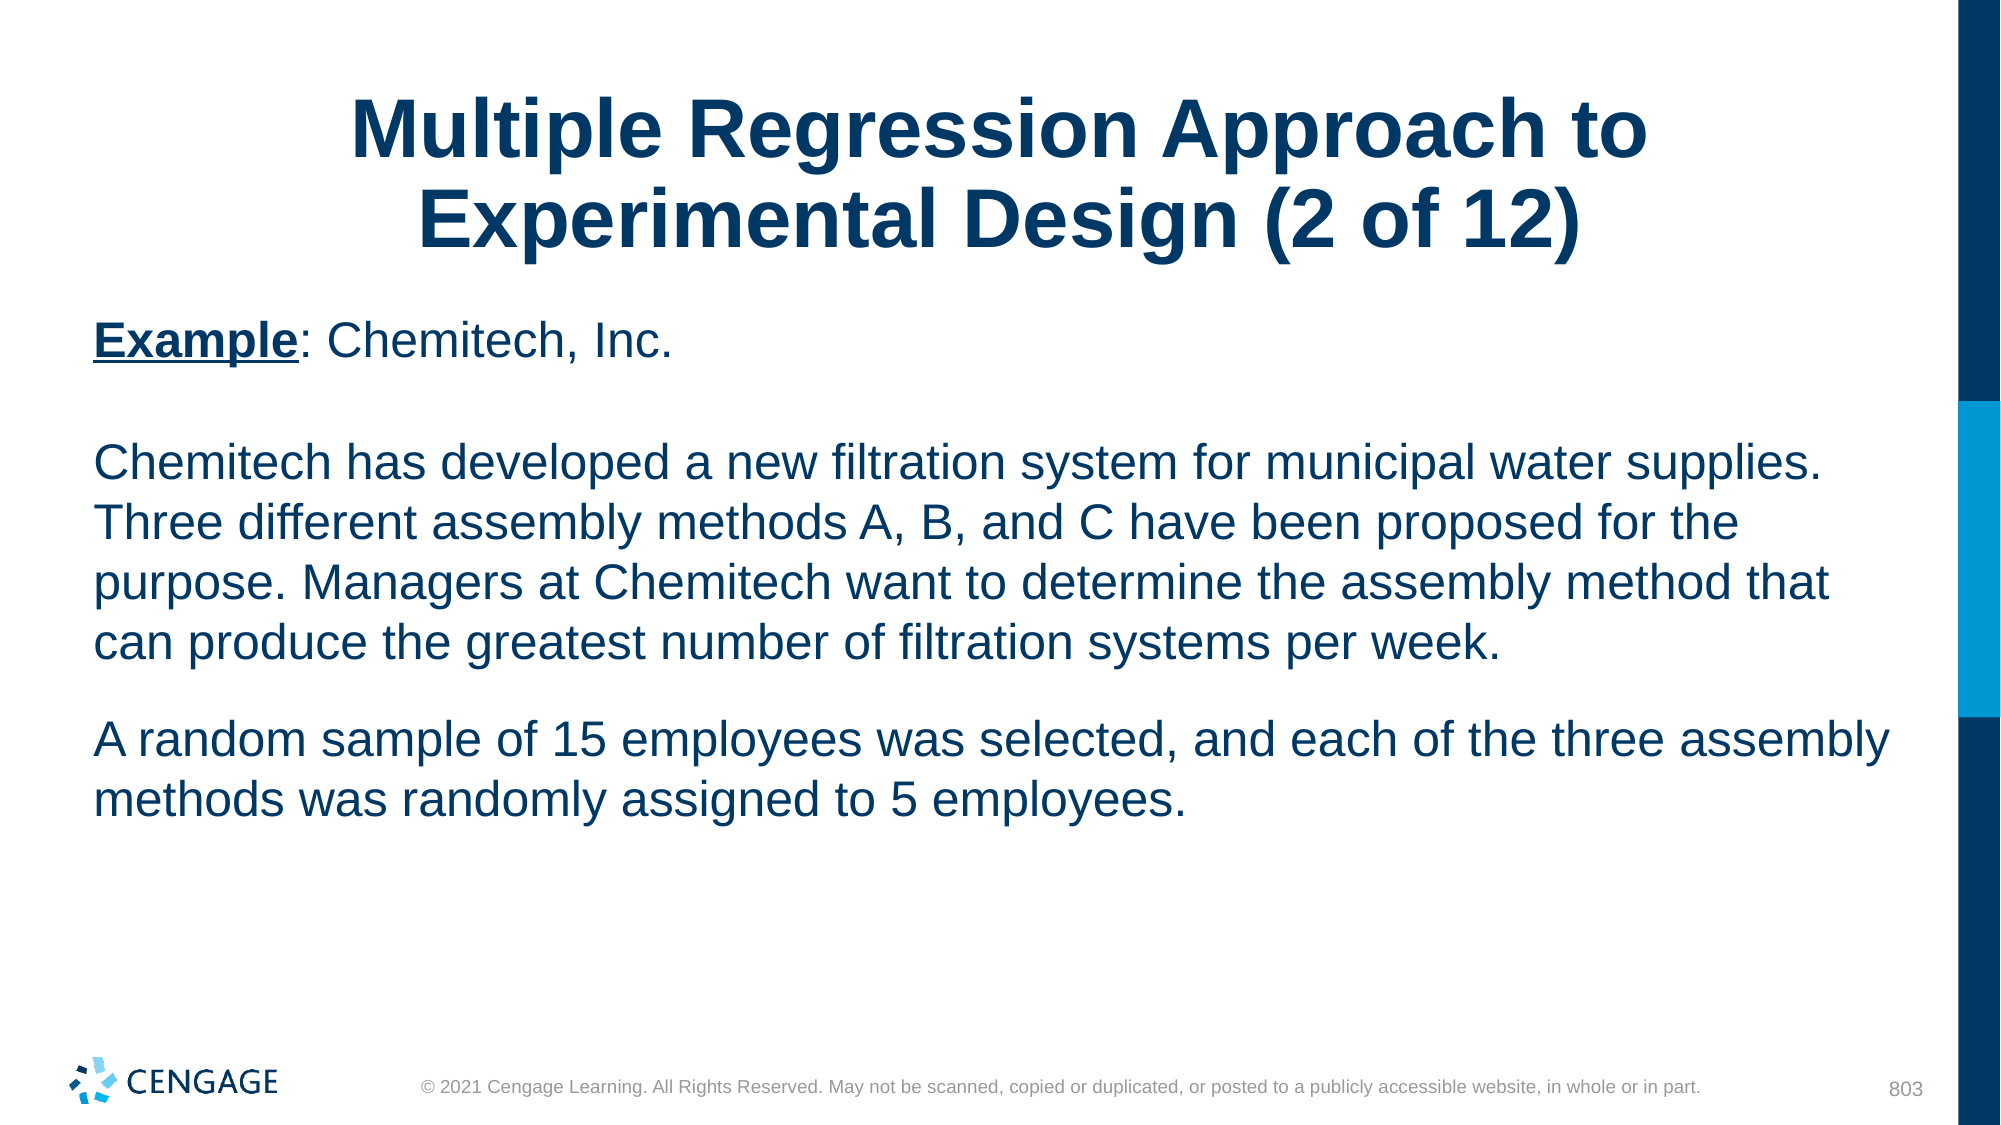

# Multiple Regression Approach to Experimental Design (2 of 12)
Example: Chemitech, Inc.
Chemitech has developed a new filtration system for municipal water supplies. Three different assembly methods A, B, and C have been proposed for the purpose. Managers at Chemitech want to determine the assembly method that can produce the greatest number of filtration systems per week.
A random sample of 15 employees was selected, and each of the three assembly methods was randomly assigned to 5 employees.